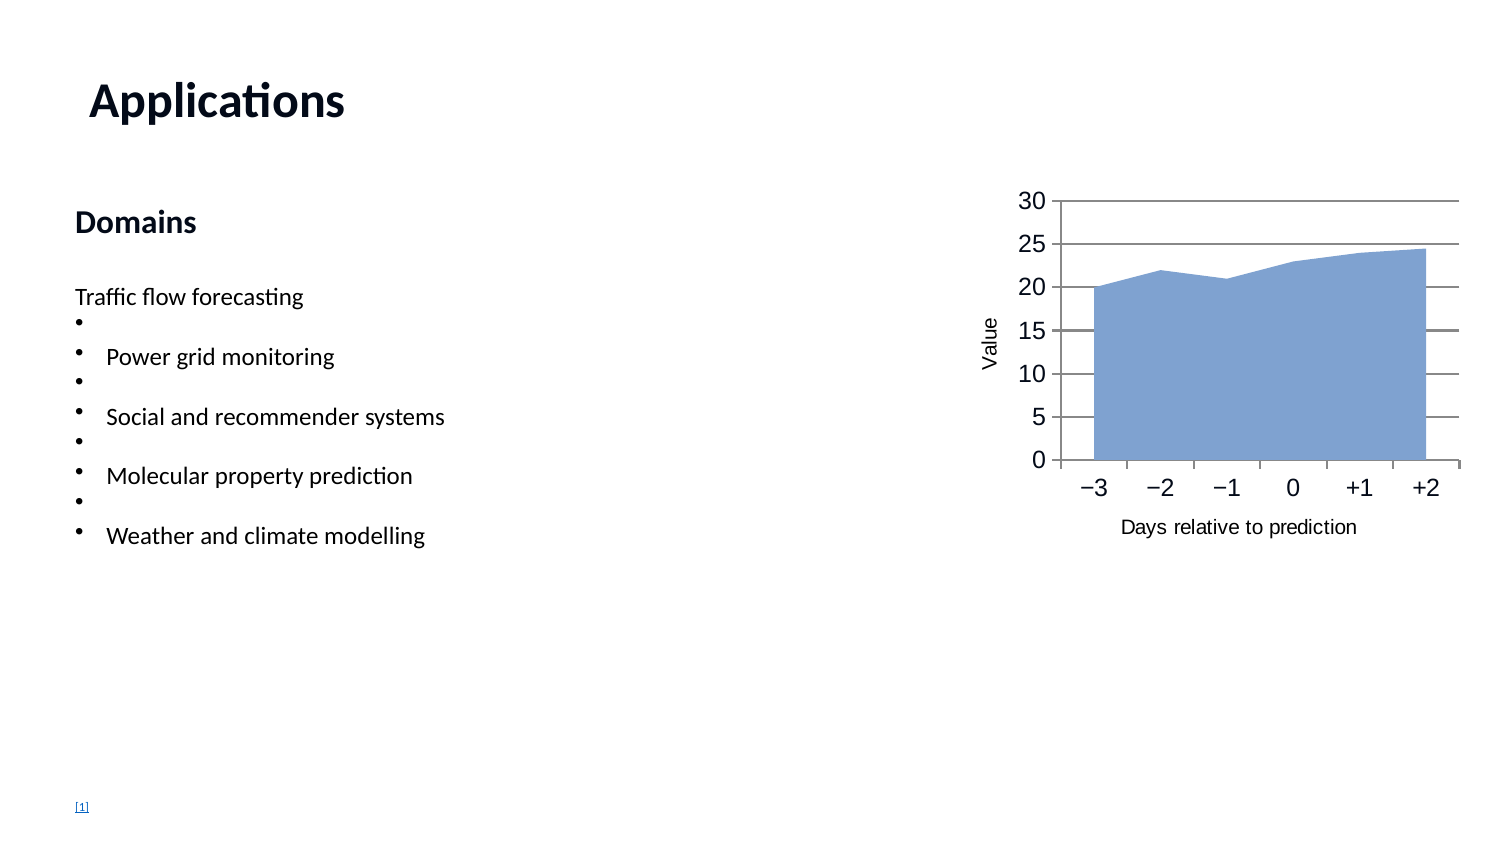

Applications
Domains

Traffic flow forecasting

Power grid monitoring

Social and recommender systems

Molecular property prediction

Weather and climate modelling

### Chart

| Category | Forecast |
|---|---|
| −3 | 20.0 |
| −2 | 22.0 |
| −1 | 21.0 |
| 0 | 23.0 |
| +1 | 24.0 |
| +2 | 24.5 |
[1]